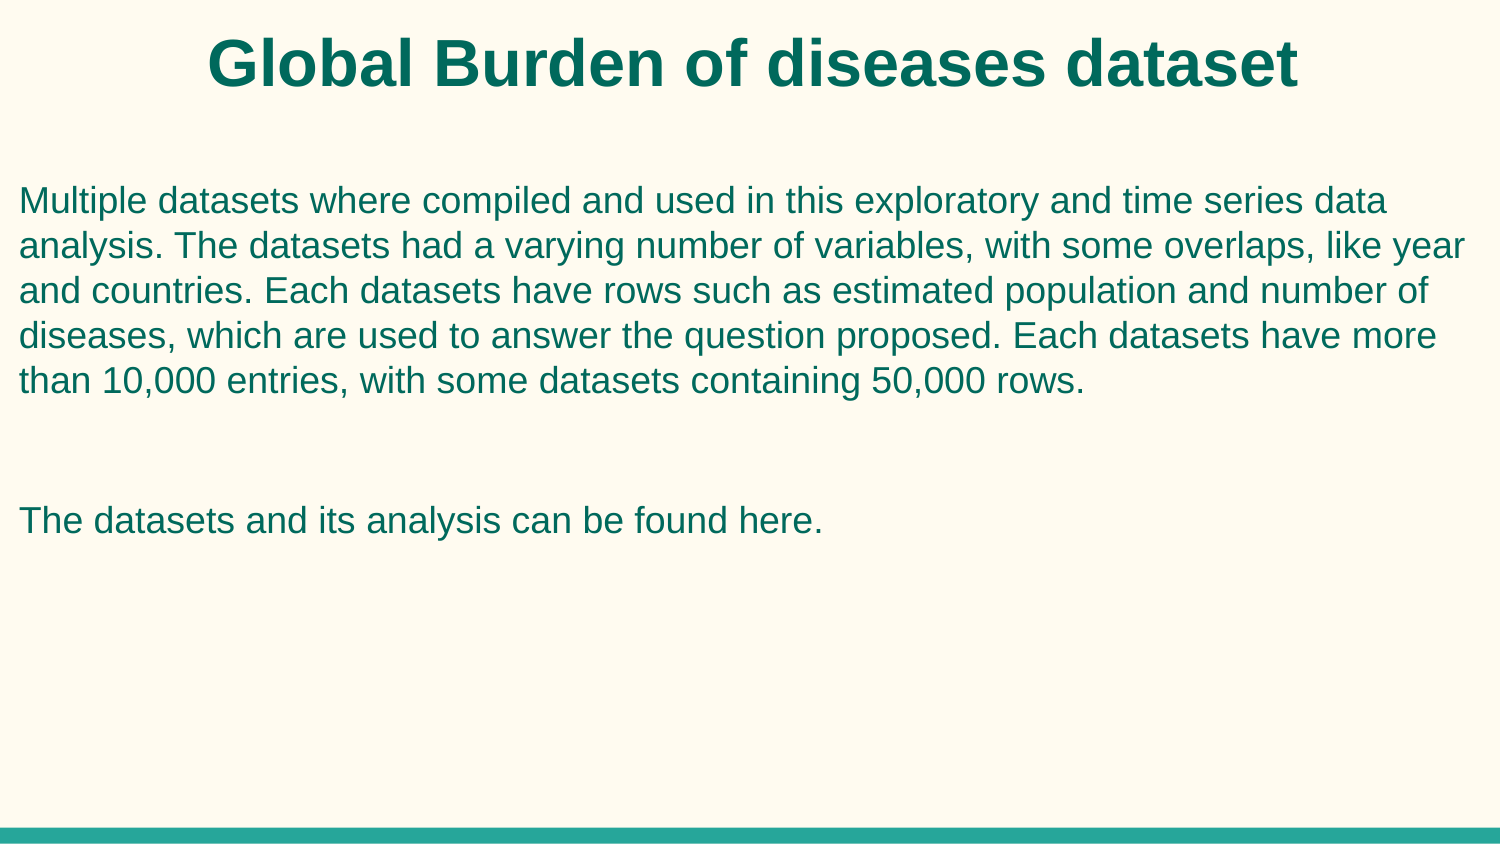

Global Burden of diseases dataset
Multiple datasets where compiled and used in this exploratory and time series data analysis. The datasets had a varying number of variables, with some overlaps, like year and countries. Each datasets have rows such as estimated population and number of diseases, which are used to answer the question proposed. Each datasets have more than 10,000 entries, with some datasets containing 50,000 rows.

The datasets and its analysis can be found here.